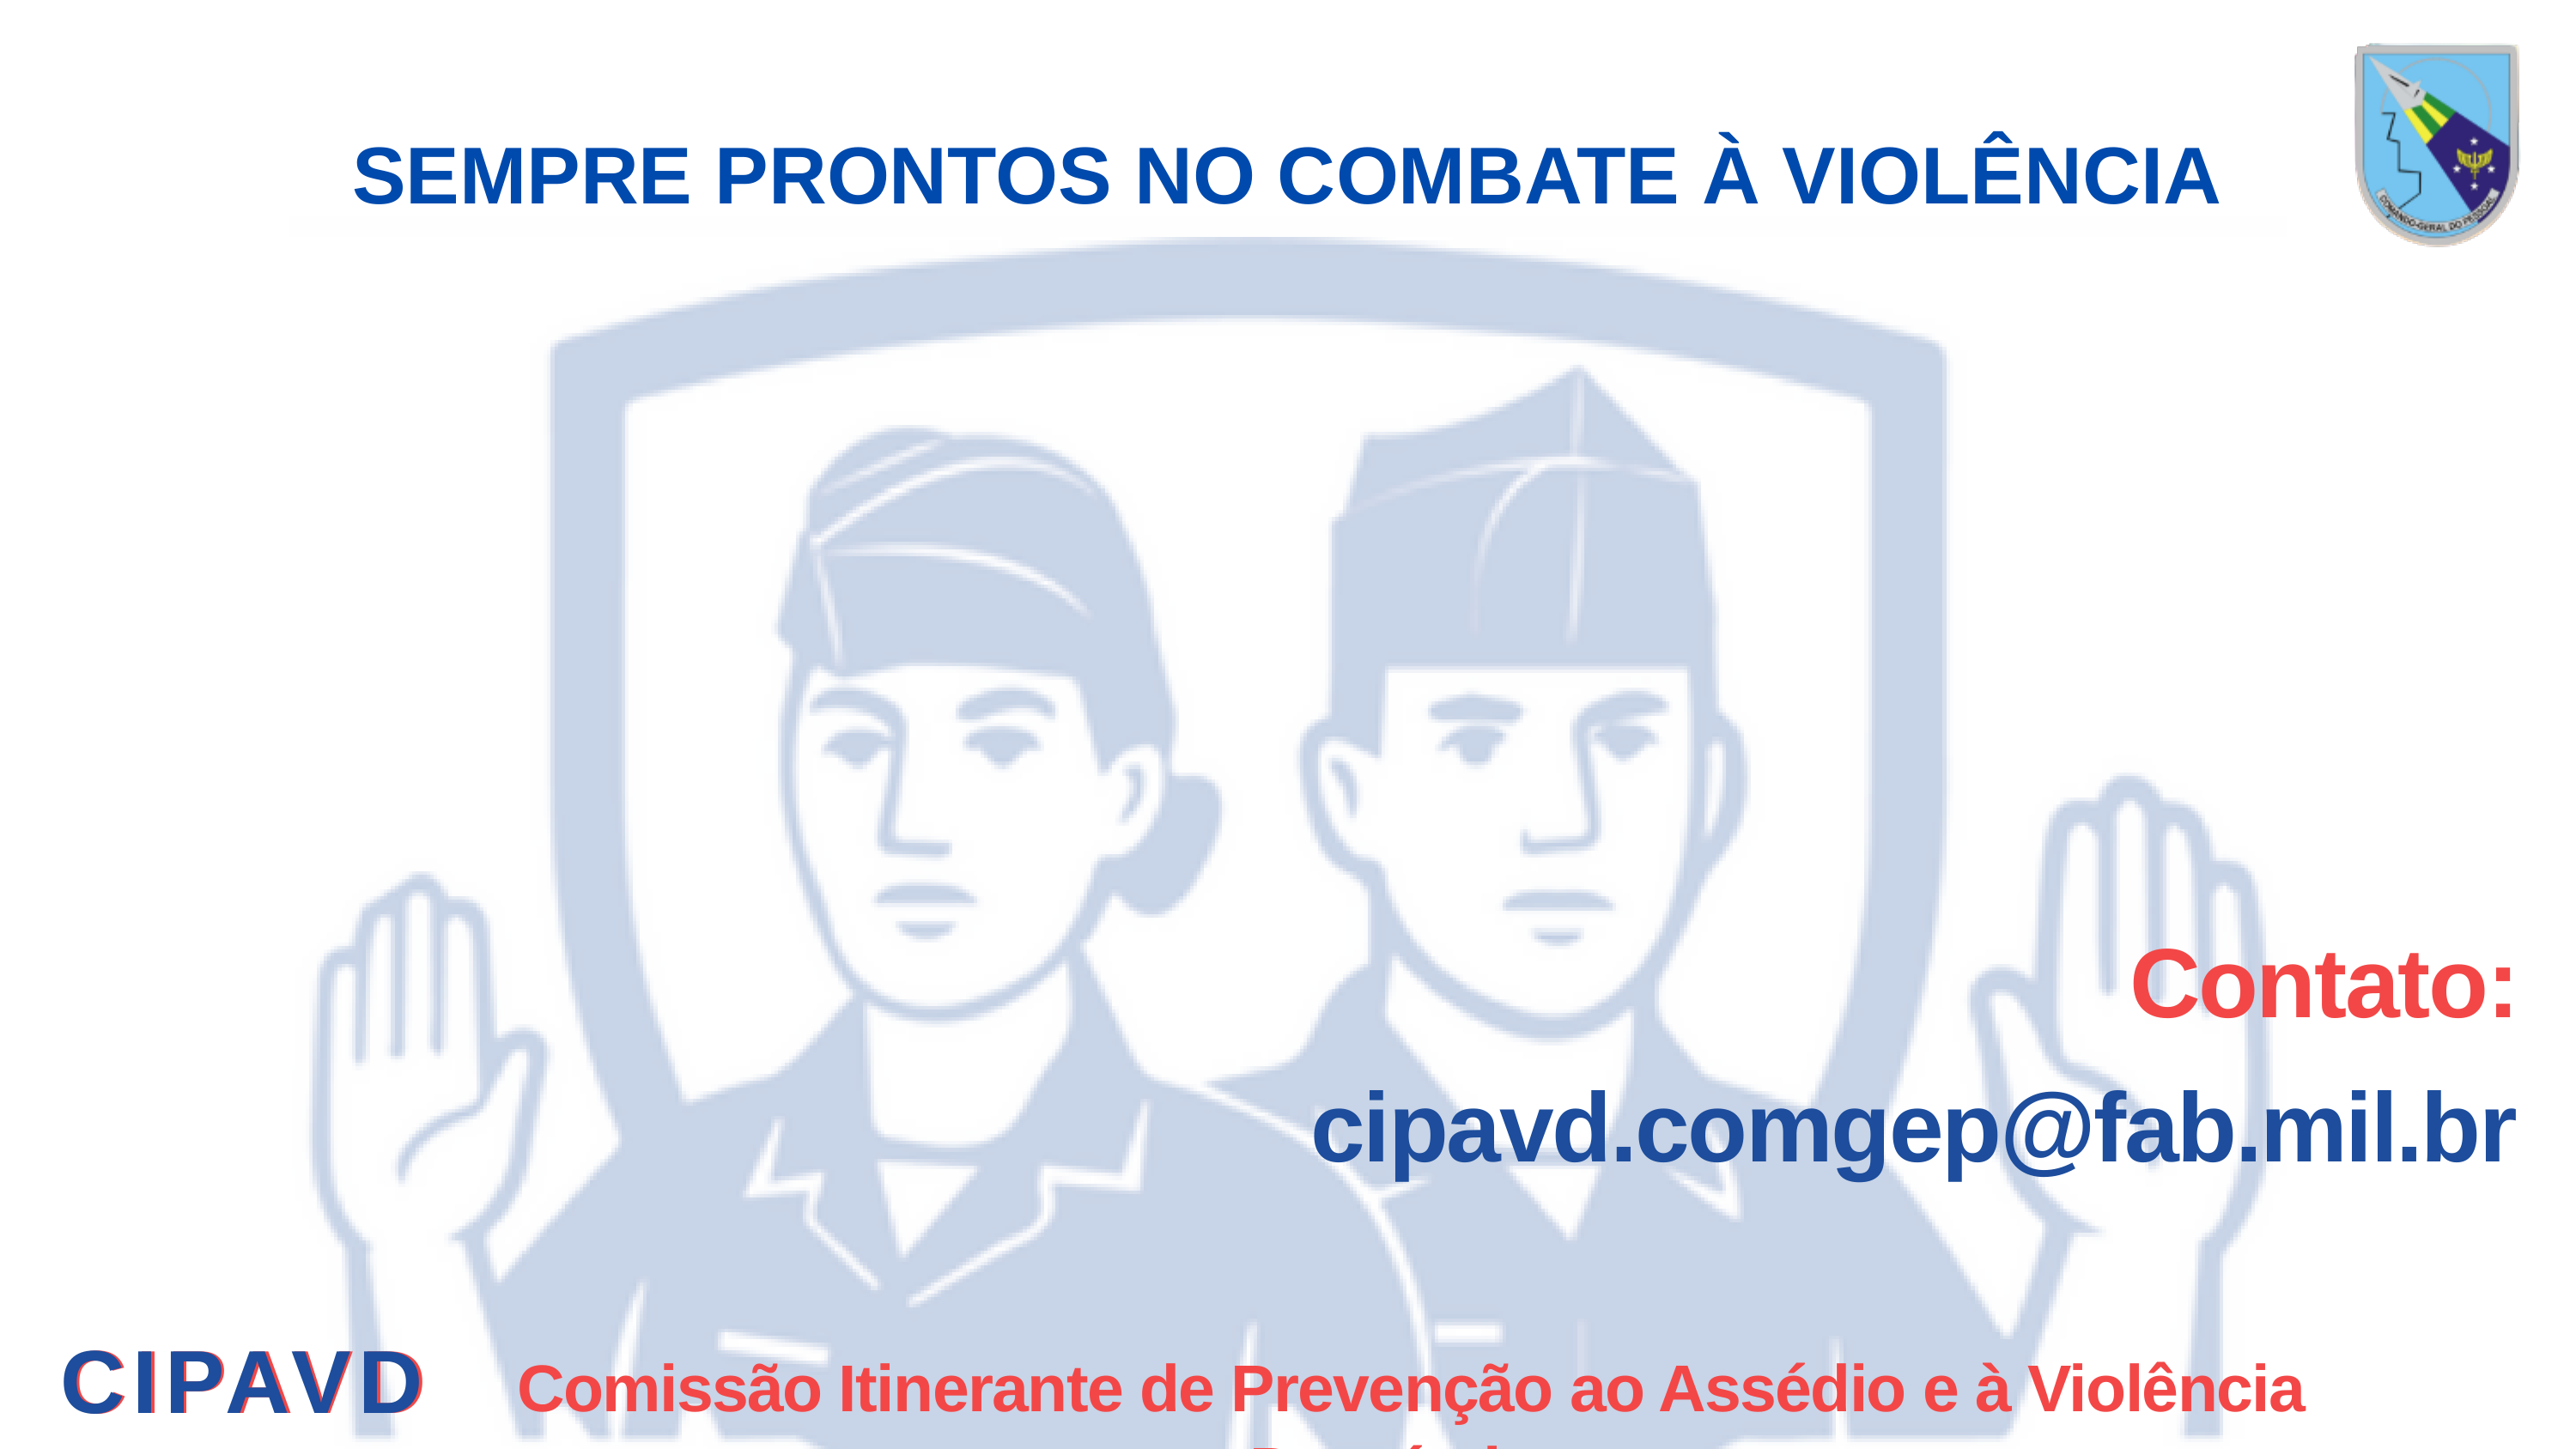

SEMPRE PRONTOS NO COMBATE À VIOLÊNCIA

Contato:
cipavd.comgep@fab.mil.br
CIPAVD
CIPAVD
Comissão Itinerante de Prevenção ao Assédio e à Violência Doméstica